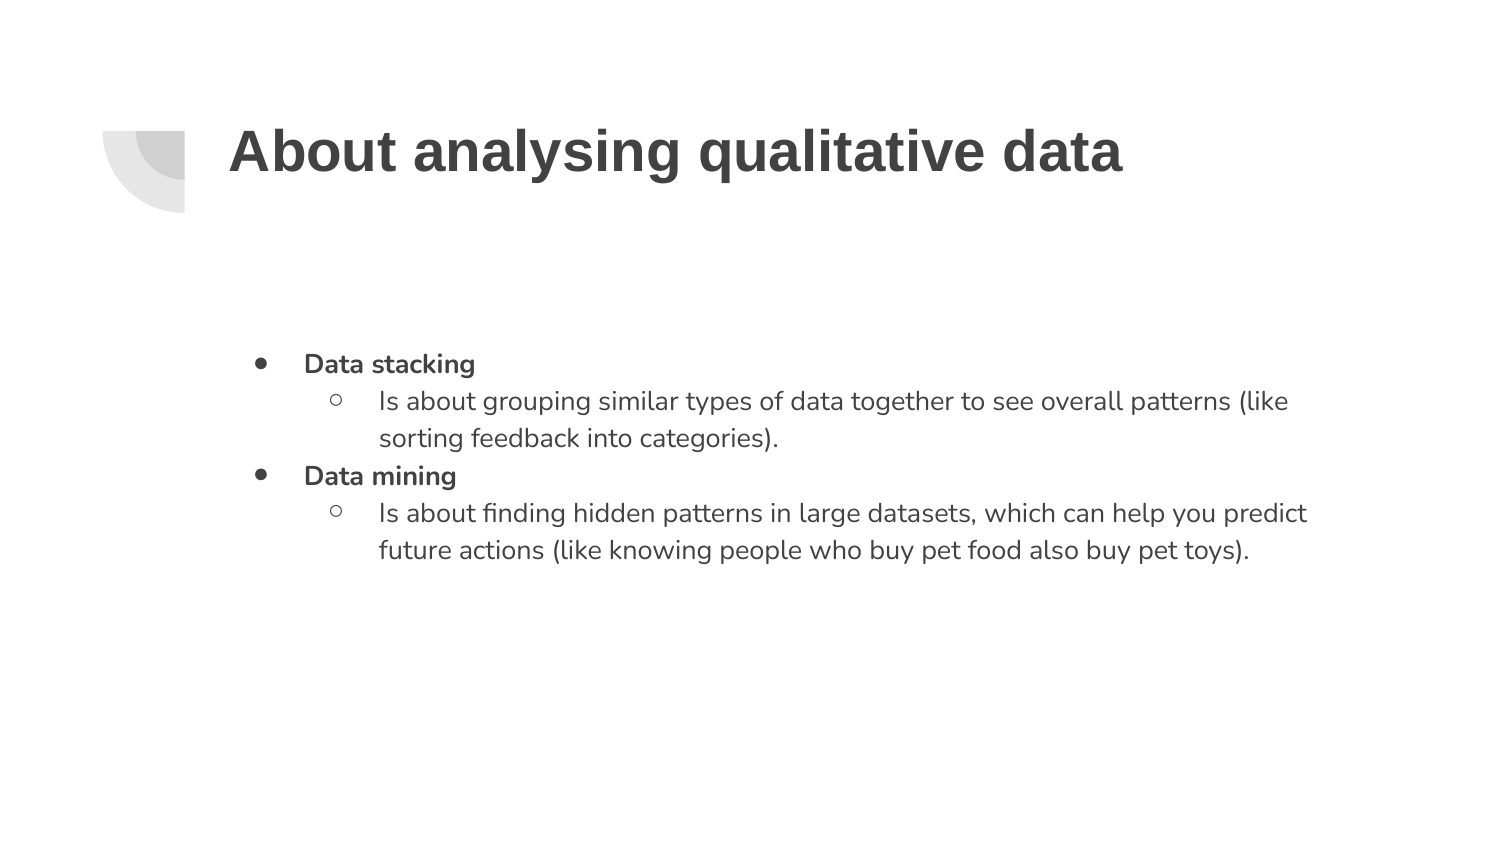

# About analysing qualitative data
Data stacking
Is about grouping similar types of data together to see overall patterns (like sorting feedback into categories).
Data mining
Is about finding hidden patterns in large datasets, which can help you predict future actions (like knowing people who buy pet food also buy pet toys).